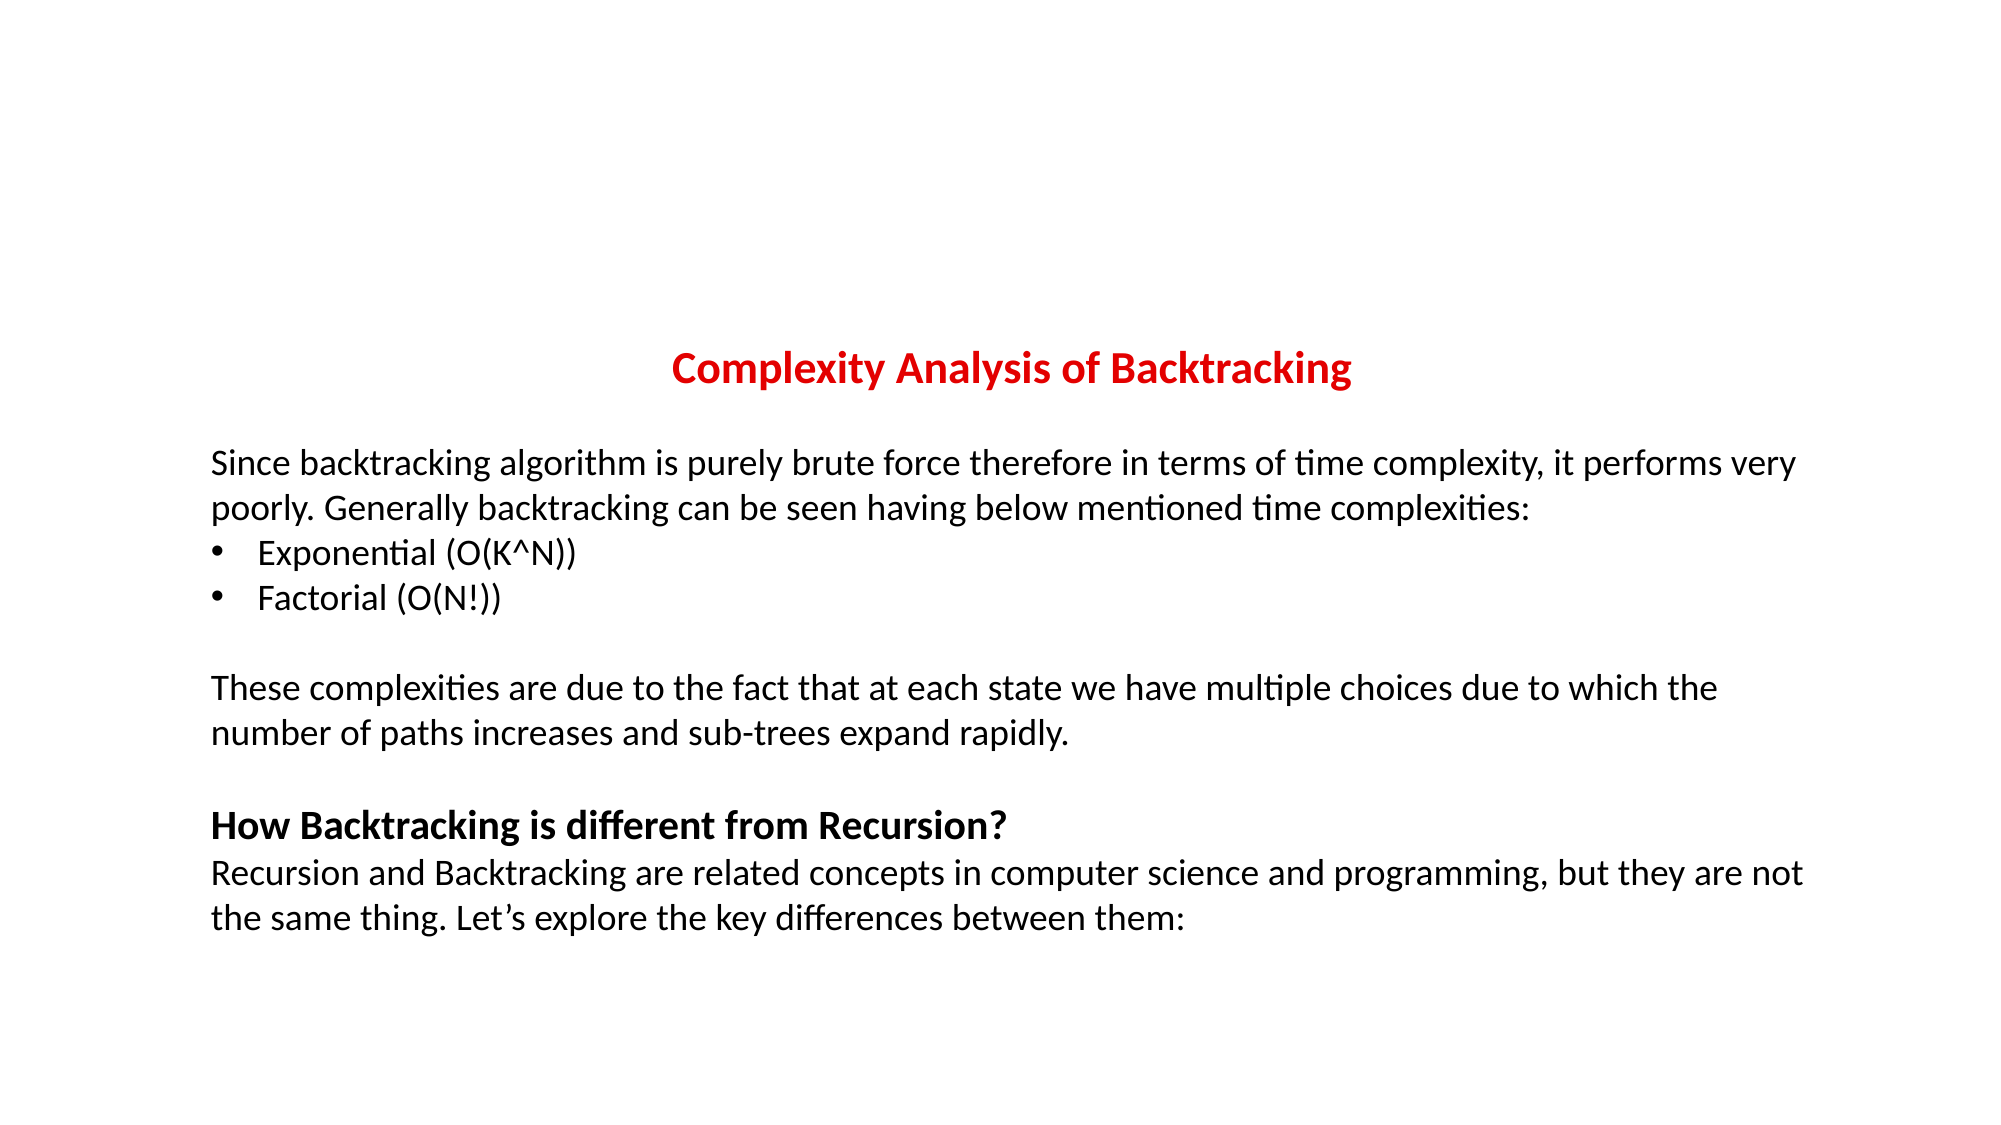

Complexity Analysis of Backtracking

Since backtracking algorithm is purely brute force therefore in terms of time complexity, it performs very poorly. Generally backtracking can be seen having below mentioned time complexities:
Exponential (O(K^N))
Factorial (O(N!))

These complexities are due to the fact that at each state we have multiple choices due to which the number of paths increases and sub-trees expand rapidly.

How Backtracking is different from Recursion?
Recursion and Backtracking are related concepts in computer science and programming, but they are not the same thing. Let’s explore the key differences between them: